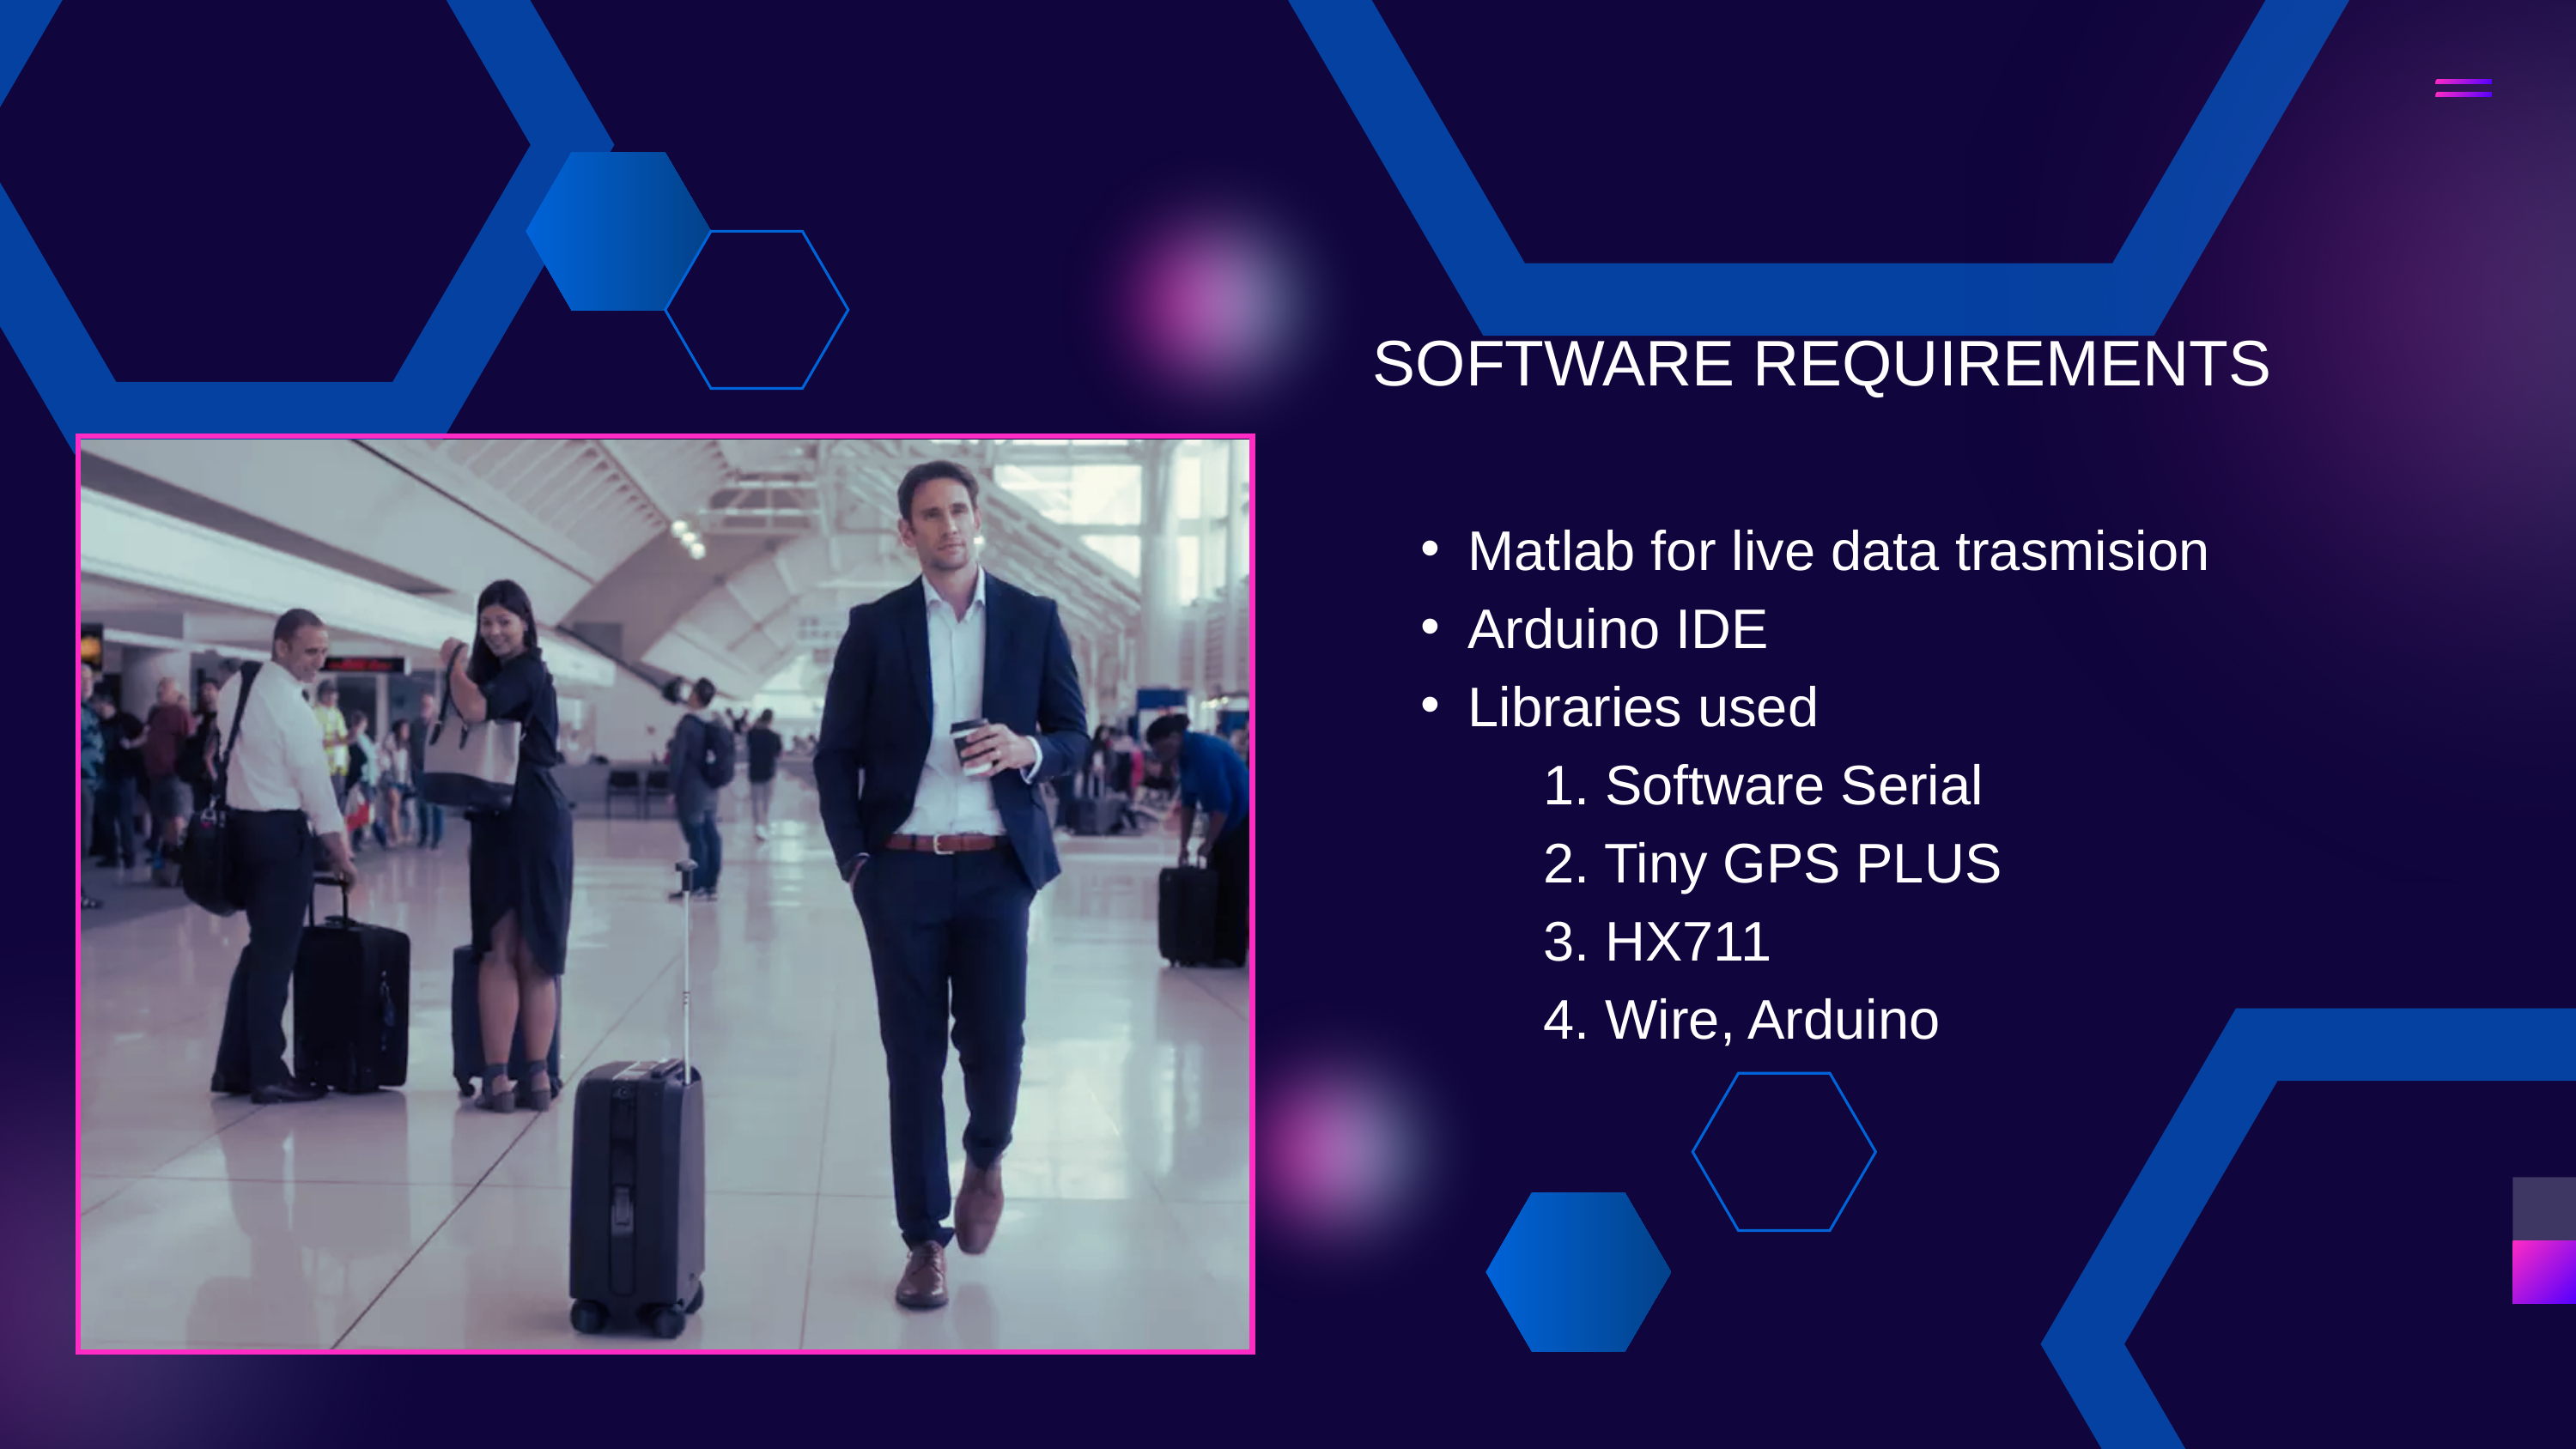

SOFTWARE REQUIREMENTS

Matlab for live data trasmision
Arduino IDE
Libraries used
           1. Software Serial
           2. Tiny GPS PLUS
           3. HX711
           4. Wire, Arduino